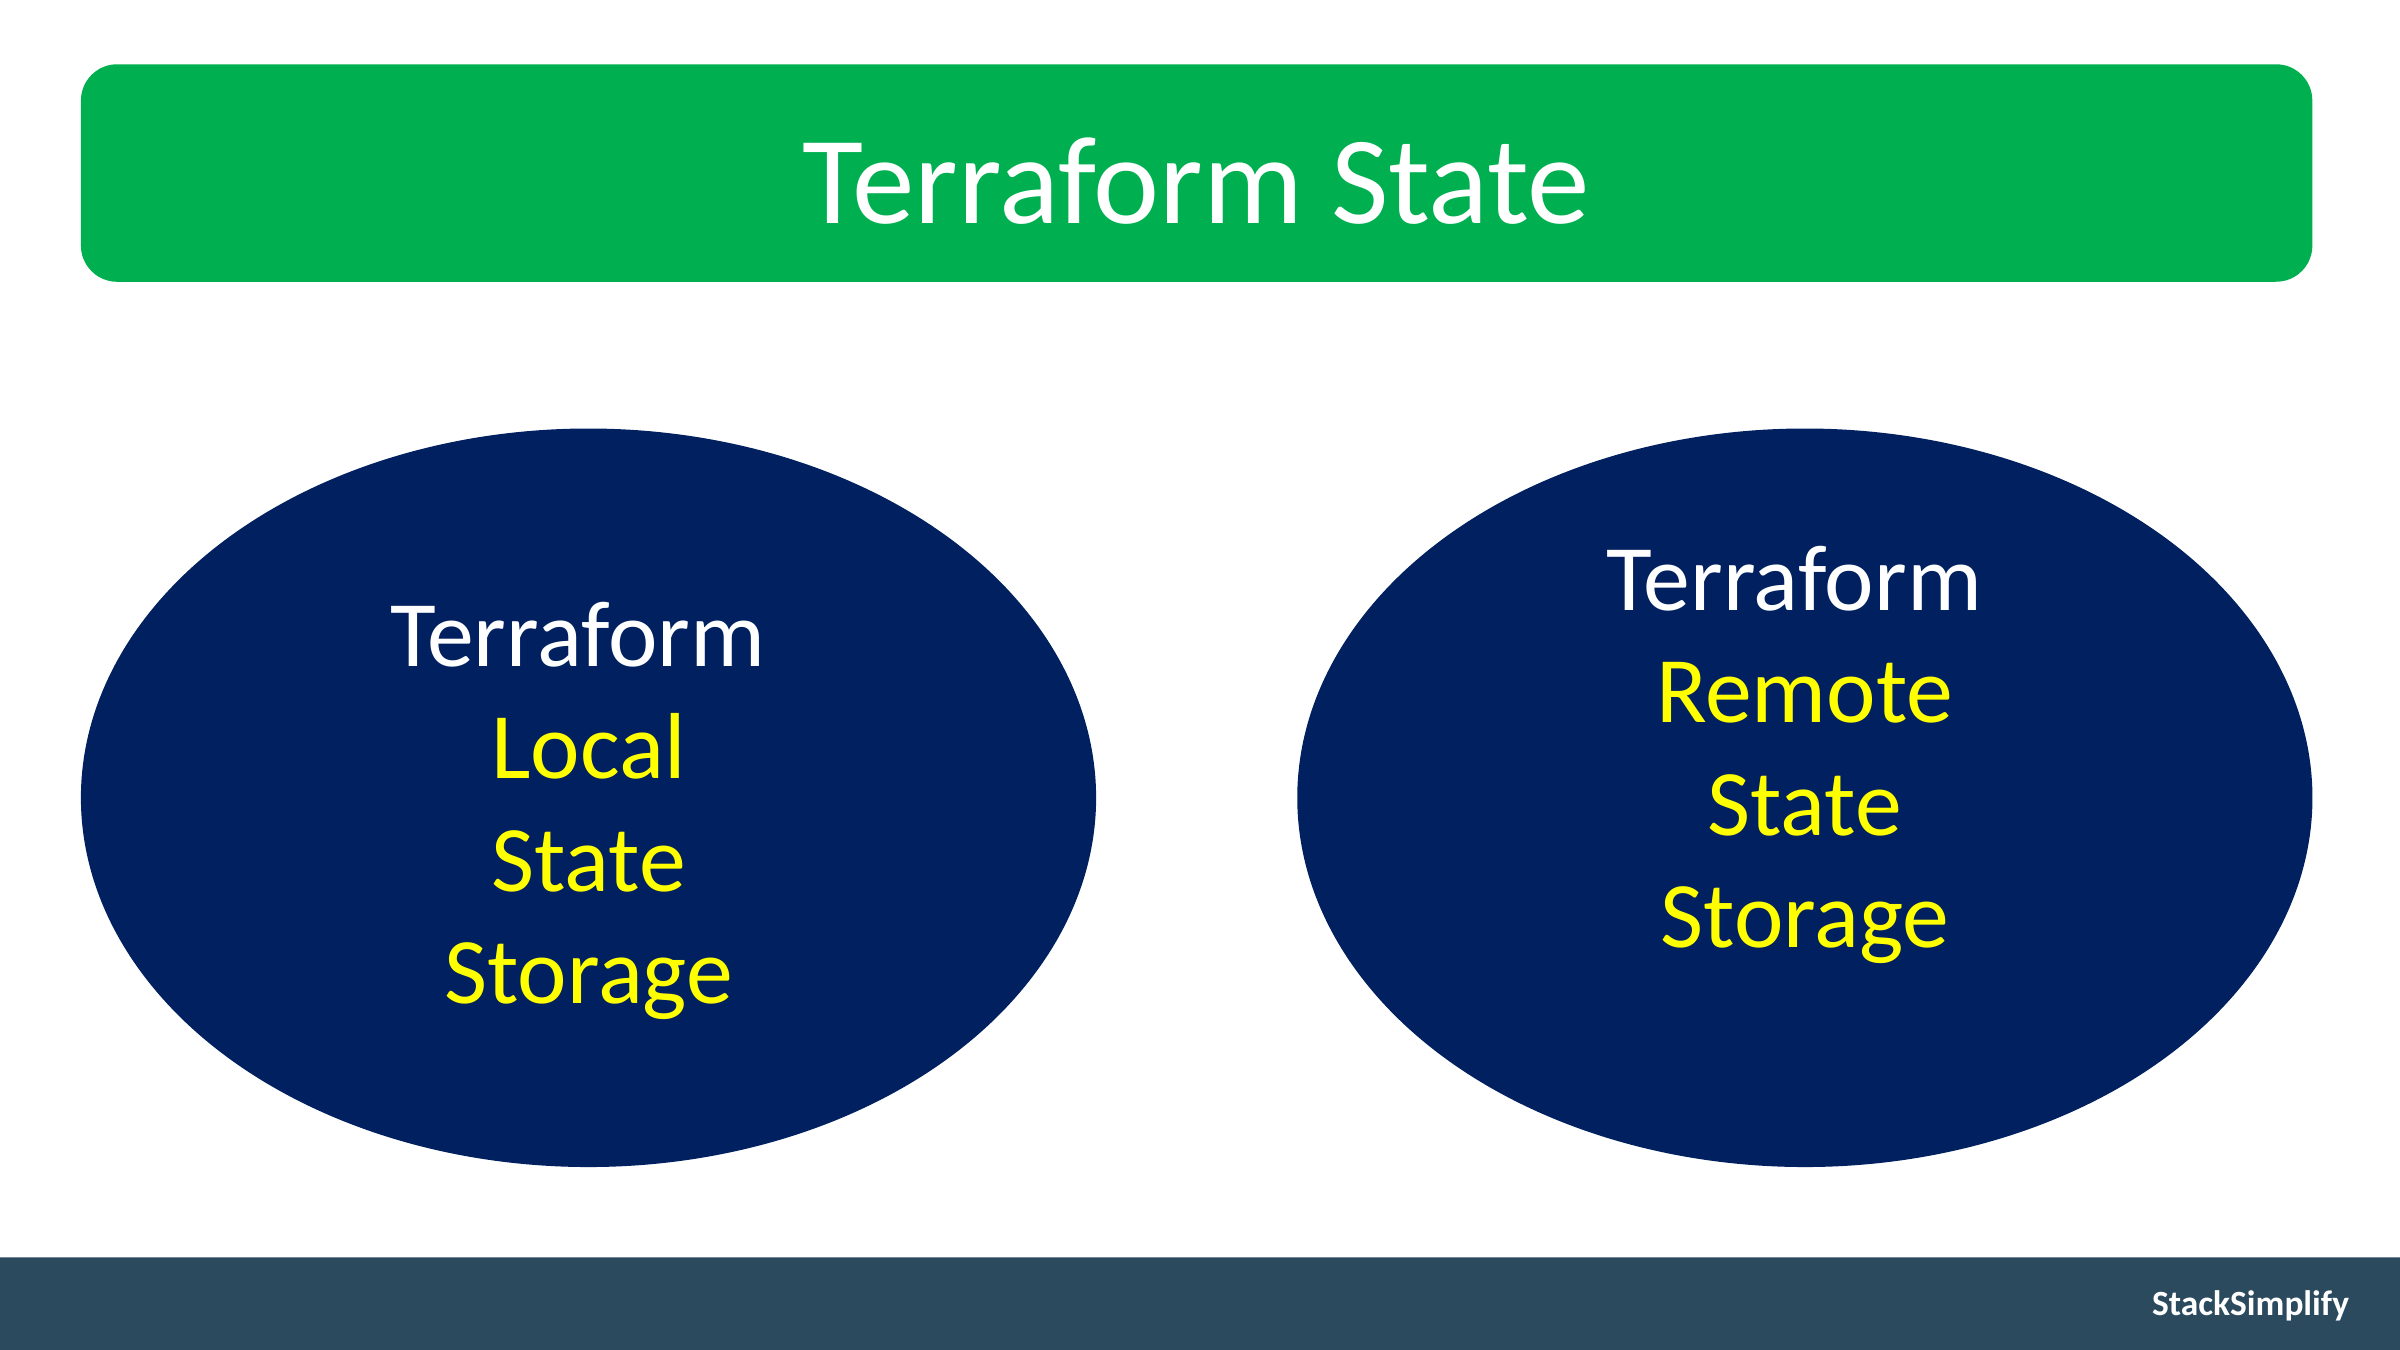

Terraform State
Terraform
Local
State
Storage
Terraform
Remote
State
Storage